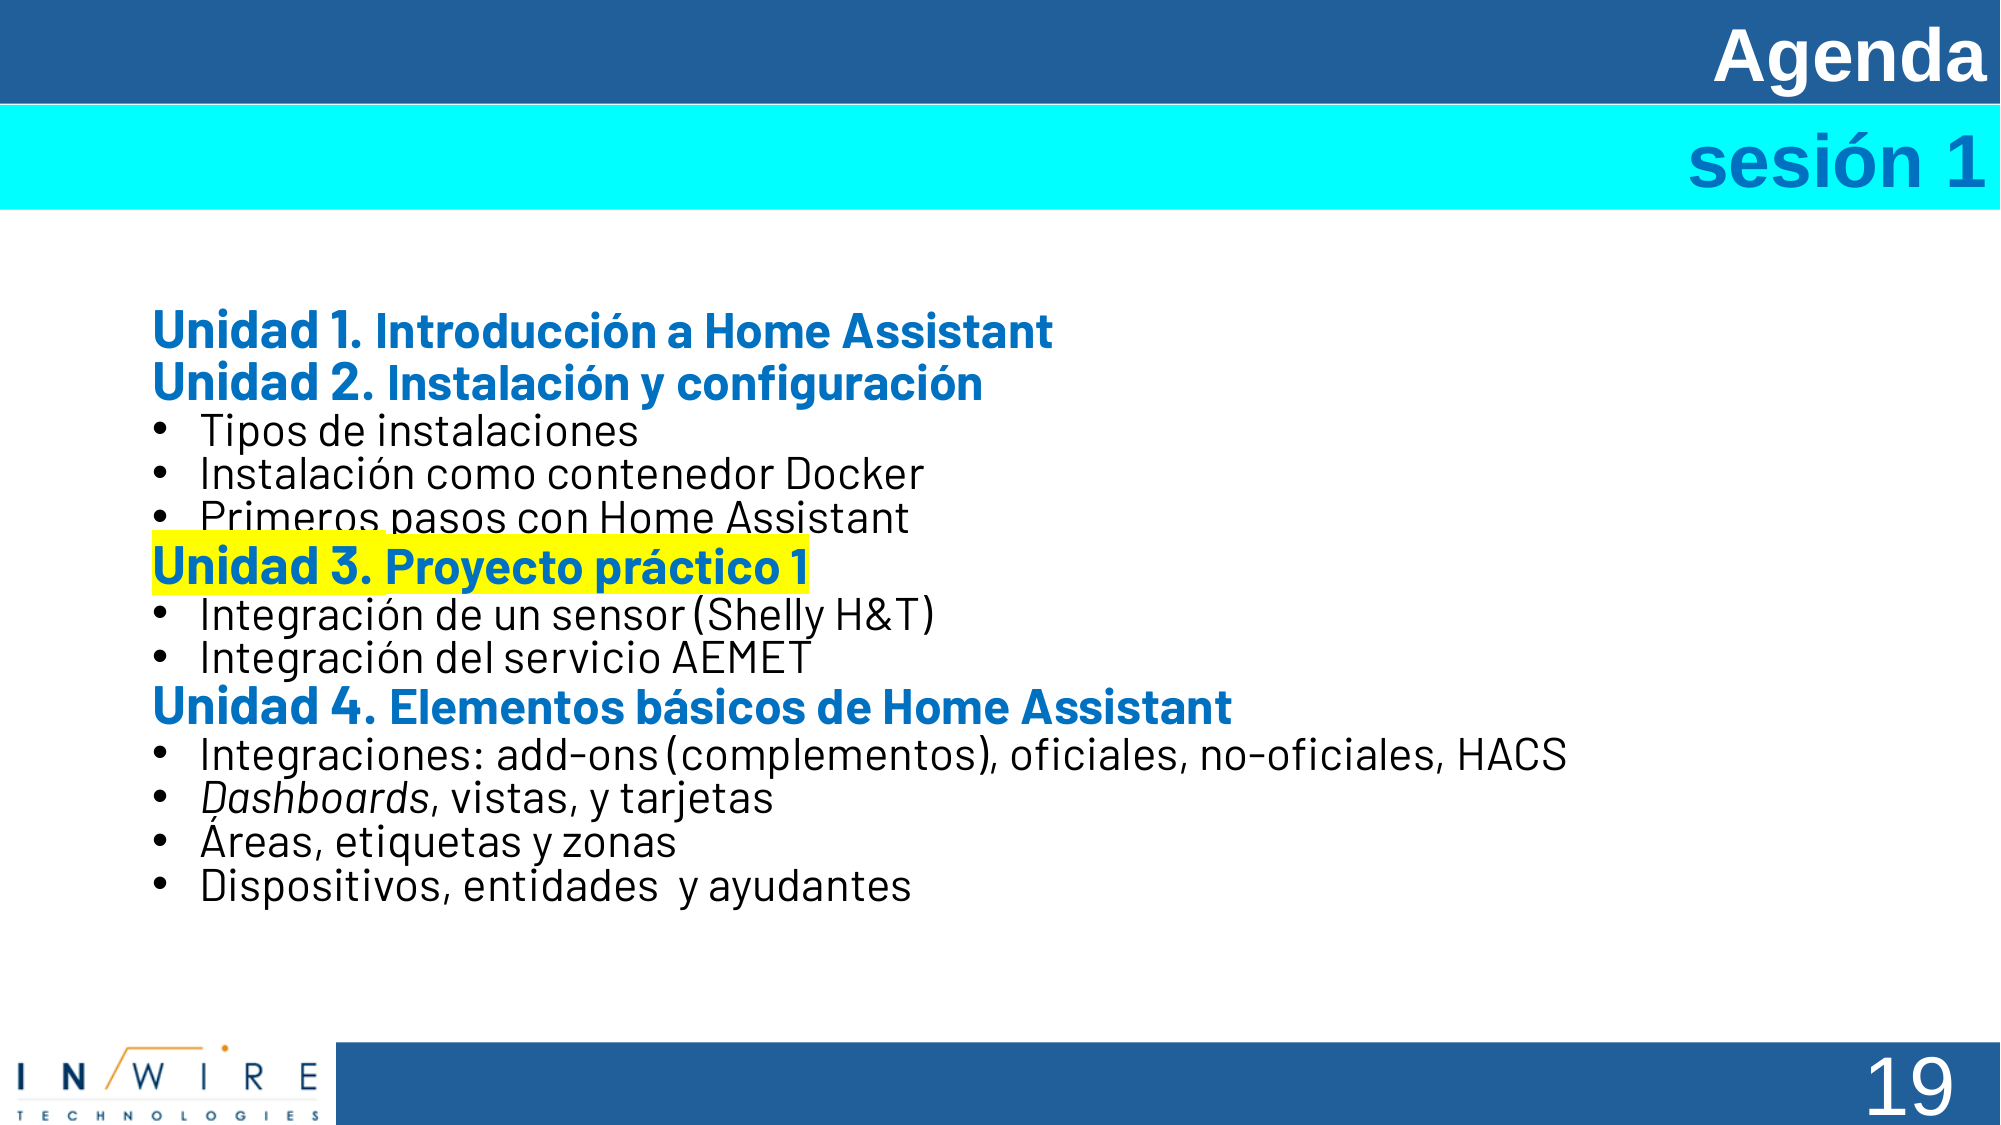

Agenda
# Día 1
sesión 1
Unidad 1. Introducción a Home Assistant
Unidad 2. Instalación y configuración
Tipos de instalaciones
Instalación como contenedor Docker
Primeros pasos con Home Assistant
Unidad 3. Proyecto práctico 1
Integración de un sensor (Shelly H&T)
Integración del servicio AEMET
Unidad 4. Elementos básicos de Home Assistant
Integraciones: add-ons (complementos), oficiales, no-oficiales, HACS
Dashboards, vistas, y tarjetas
Áreas, etiquetas y zonas
Dispositivos, entidades  y ayudantes